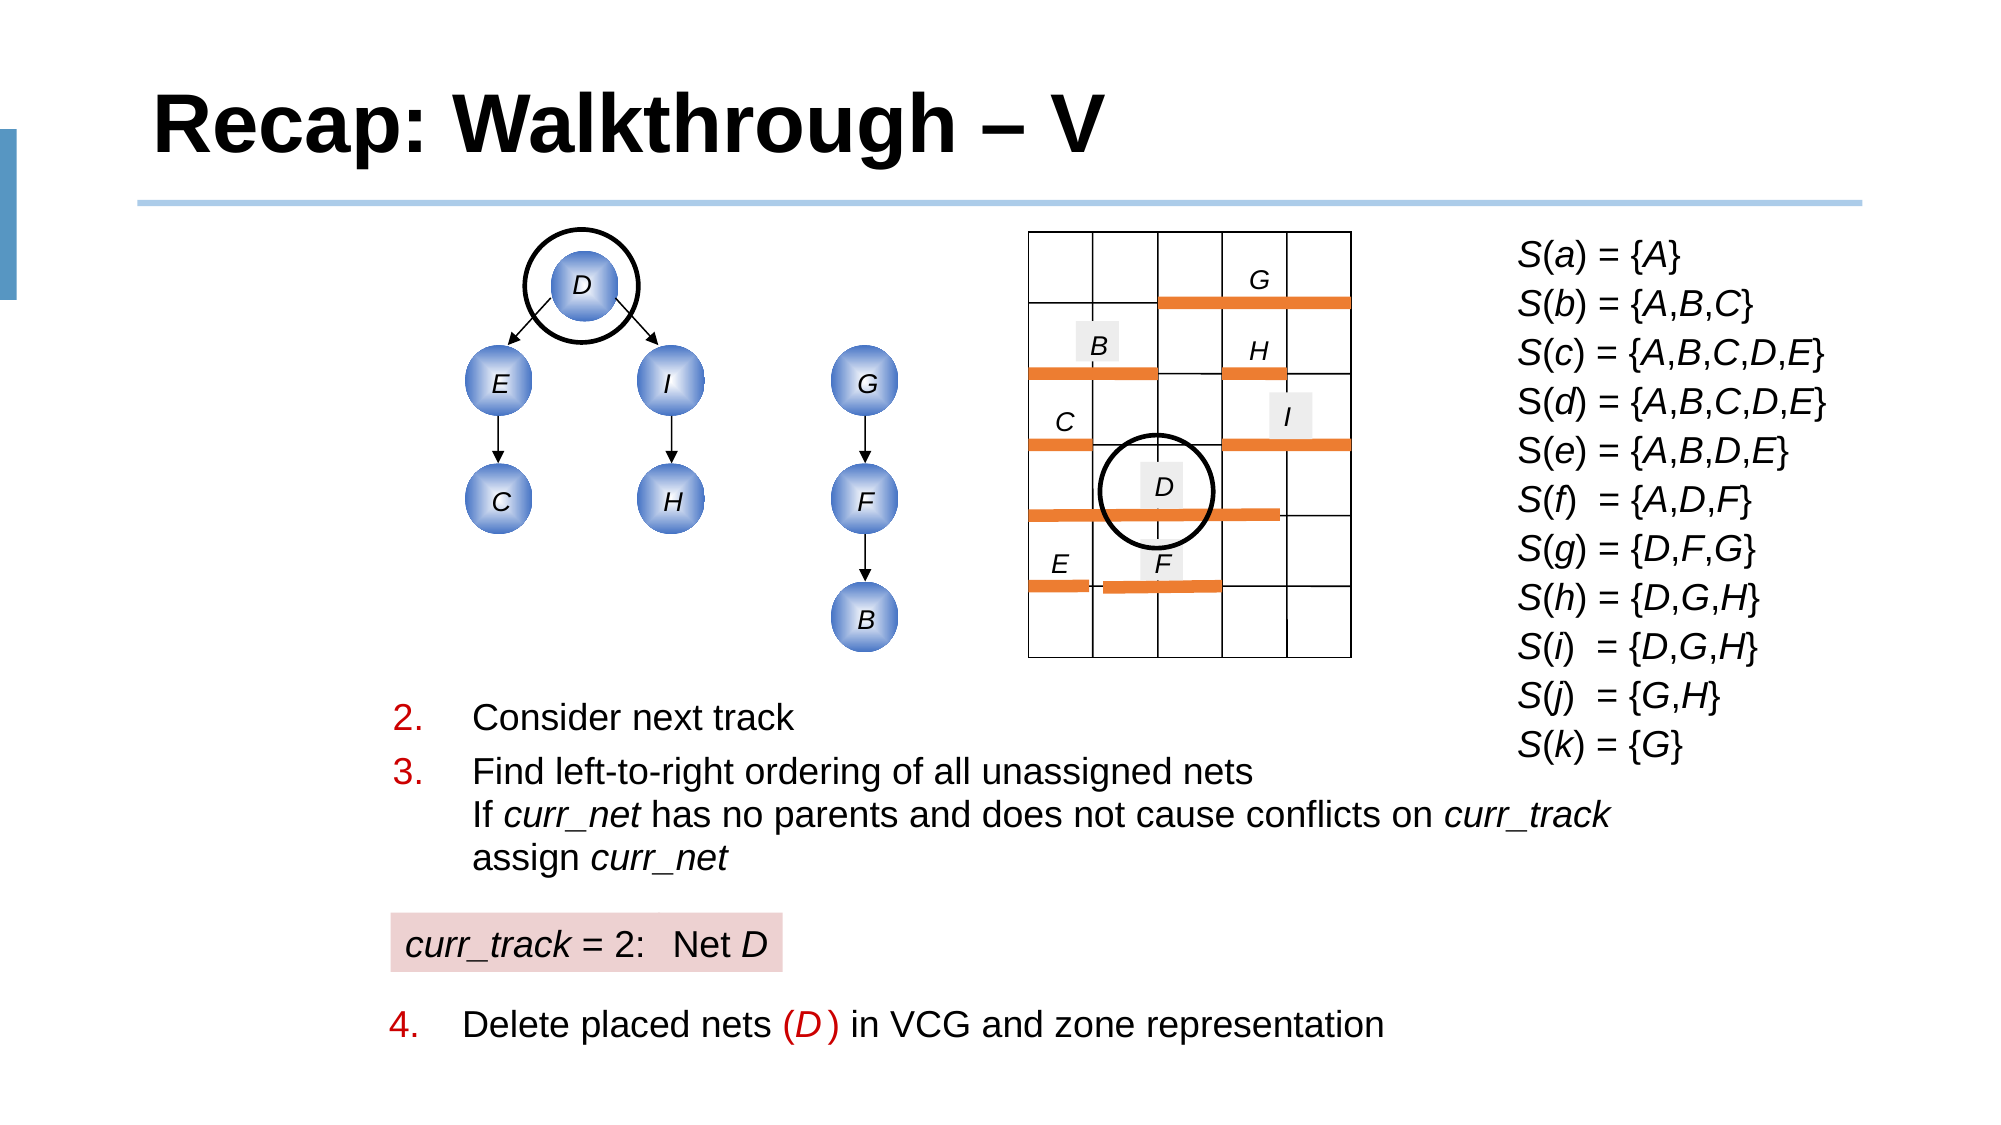

# Recap: Walkthrough – V
S(a) = {A}
S(b) = {A,B,C}
S(c) = {A,B,C,D,E}
S(d) = {A,B,C,D,E}
S(e) = {A,B,D,E}
S(f)  = {A,D,F}
S(g) = {D,F,G}
S(h) = {D,G,H}
S(i)  = {D,G,H}
S(j)  = {G,H}
S(k) = {G}

G
D

B
H

E
I
G

I
C

D

C
H
F

F
E

B
Consider next track
Find left-to-right ordering of all unassigned nets
If curr_net has no parents and does not cause conflicts on curr_track
assign curr_net
curr_track = 2:
Net D
4.    Delete placed nets (D ) in VCG and zone representation